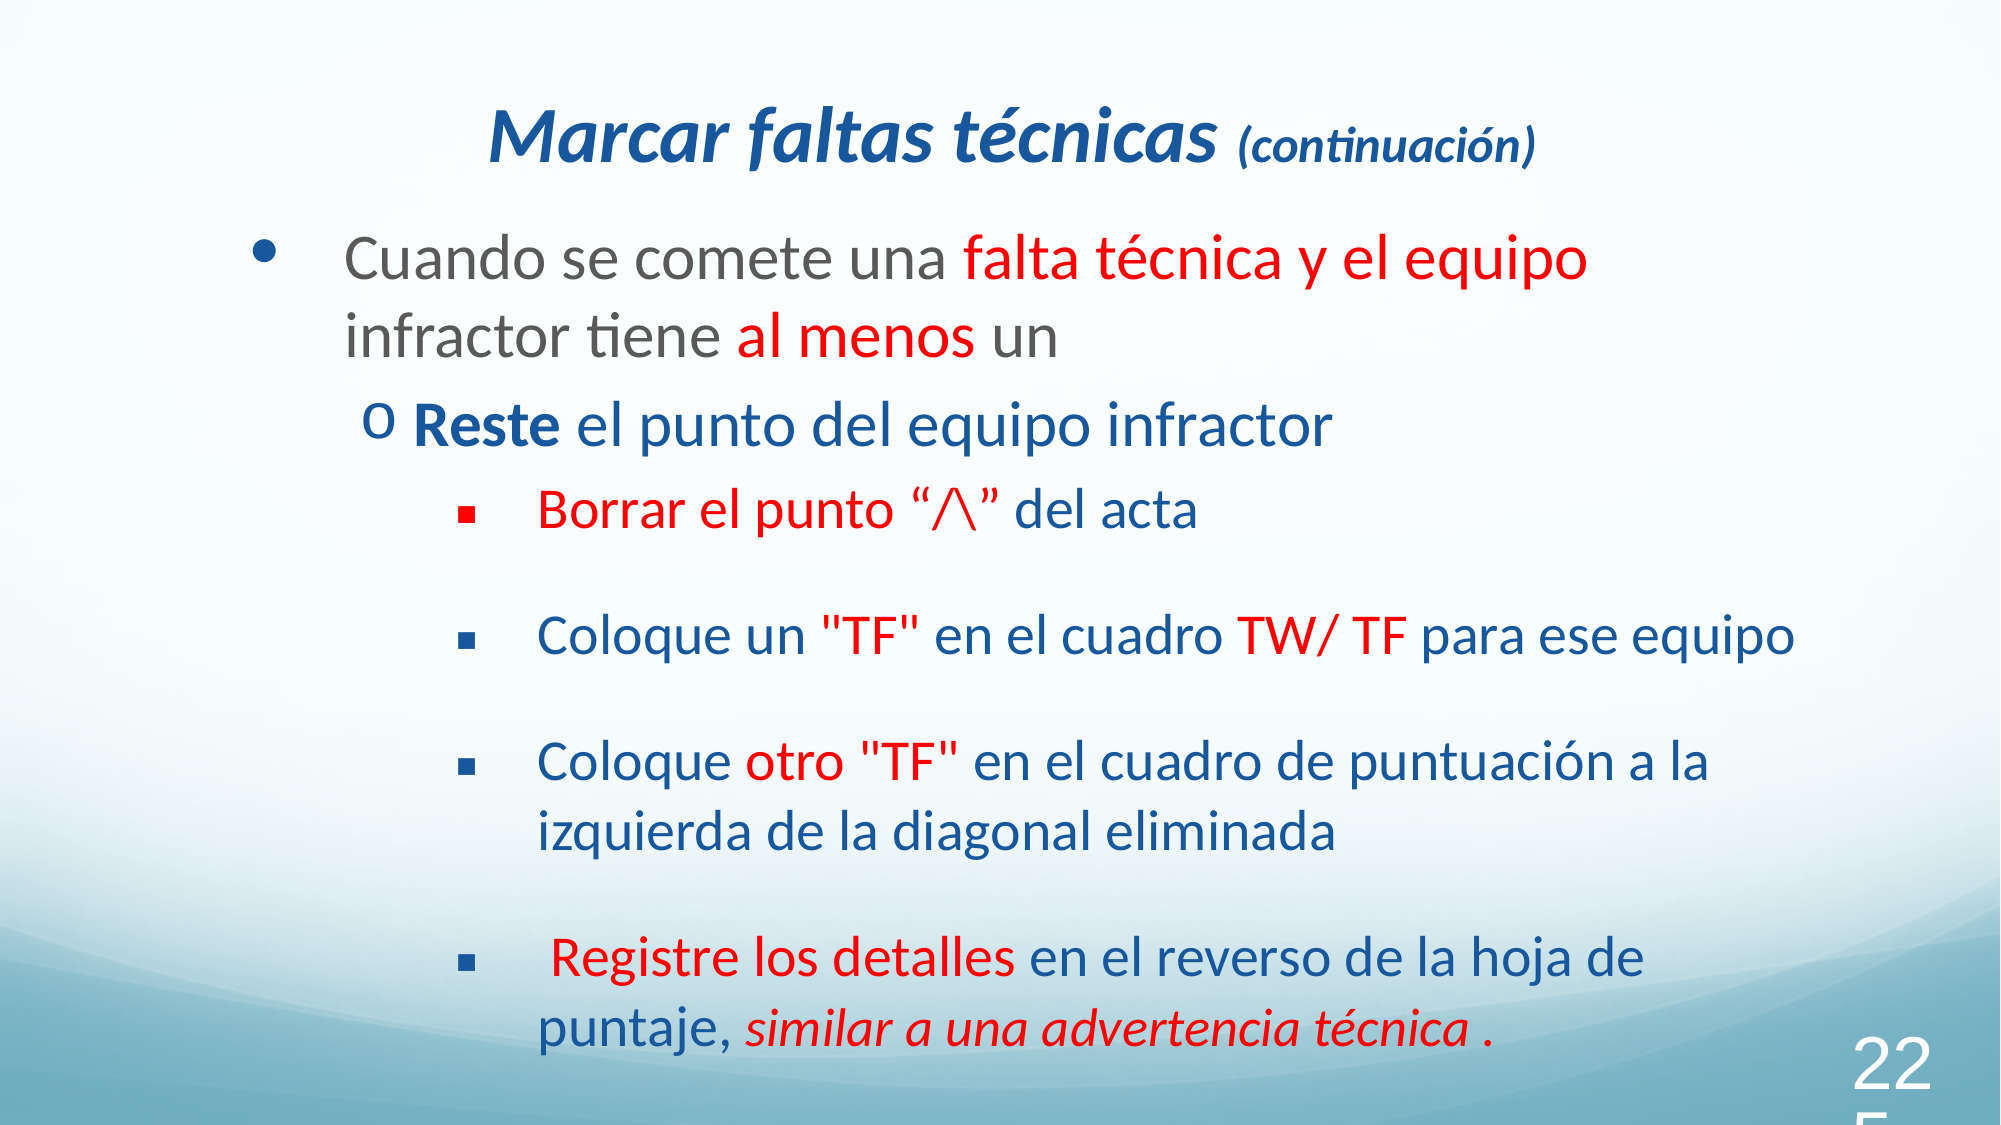

Marcar faltas técnicas (continuación)
Cuando se comete una falta técnica y el equipo infractor tiene al menos un
Reste el punto del equipo infractor
Borrar el punto “/\” del acta

Coloque un "TF" en el cuadro TW/ TF para ese equipo

Coloque otro "TF" en el cuadro de puntuación a la izquierda de la diagonal eliminada

 Registre los detalles en el reverso de la hoja de puntaje, similar a una advertencia técnica .
225